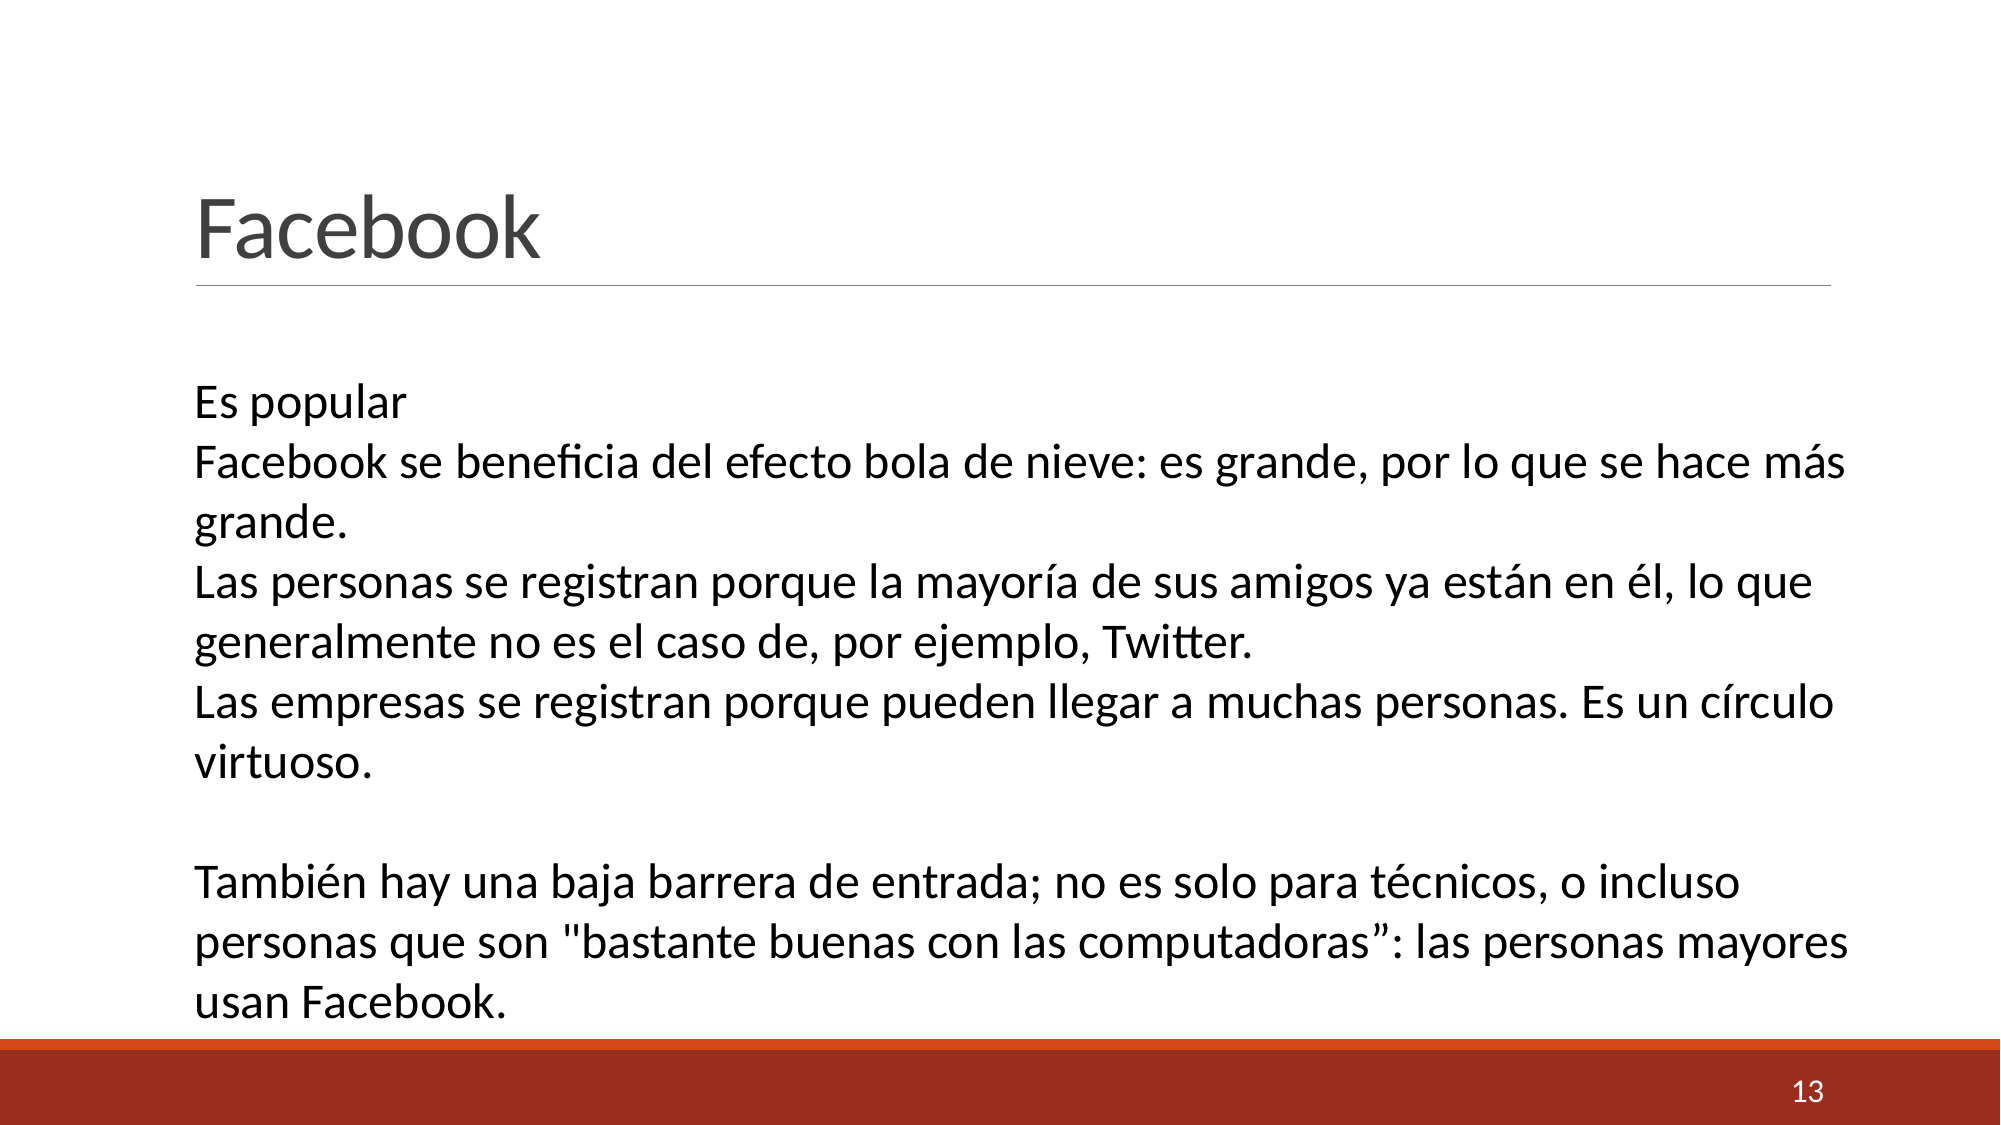

# Facebook
Es popular
Facebook se beneficia del efecto bola de nieve: es grande, por lo que se hace más grande.
Las personas se registran porque la mayoría de sus amigos ya están en él, lo que generalmente no es el caso de, por ejemplo, Twitter.
Las empresas se registran porque pueden llegar a muchas personas. Es un círculo virtuoso.

También hay una baja barrera de entrada; no es solo para técnicos, o incluso personas que son "bastante buenas con las computadoras”: las personas mayores usan Facebook.

13